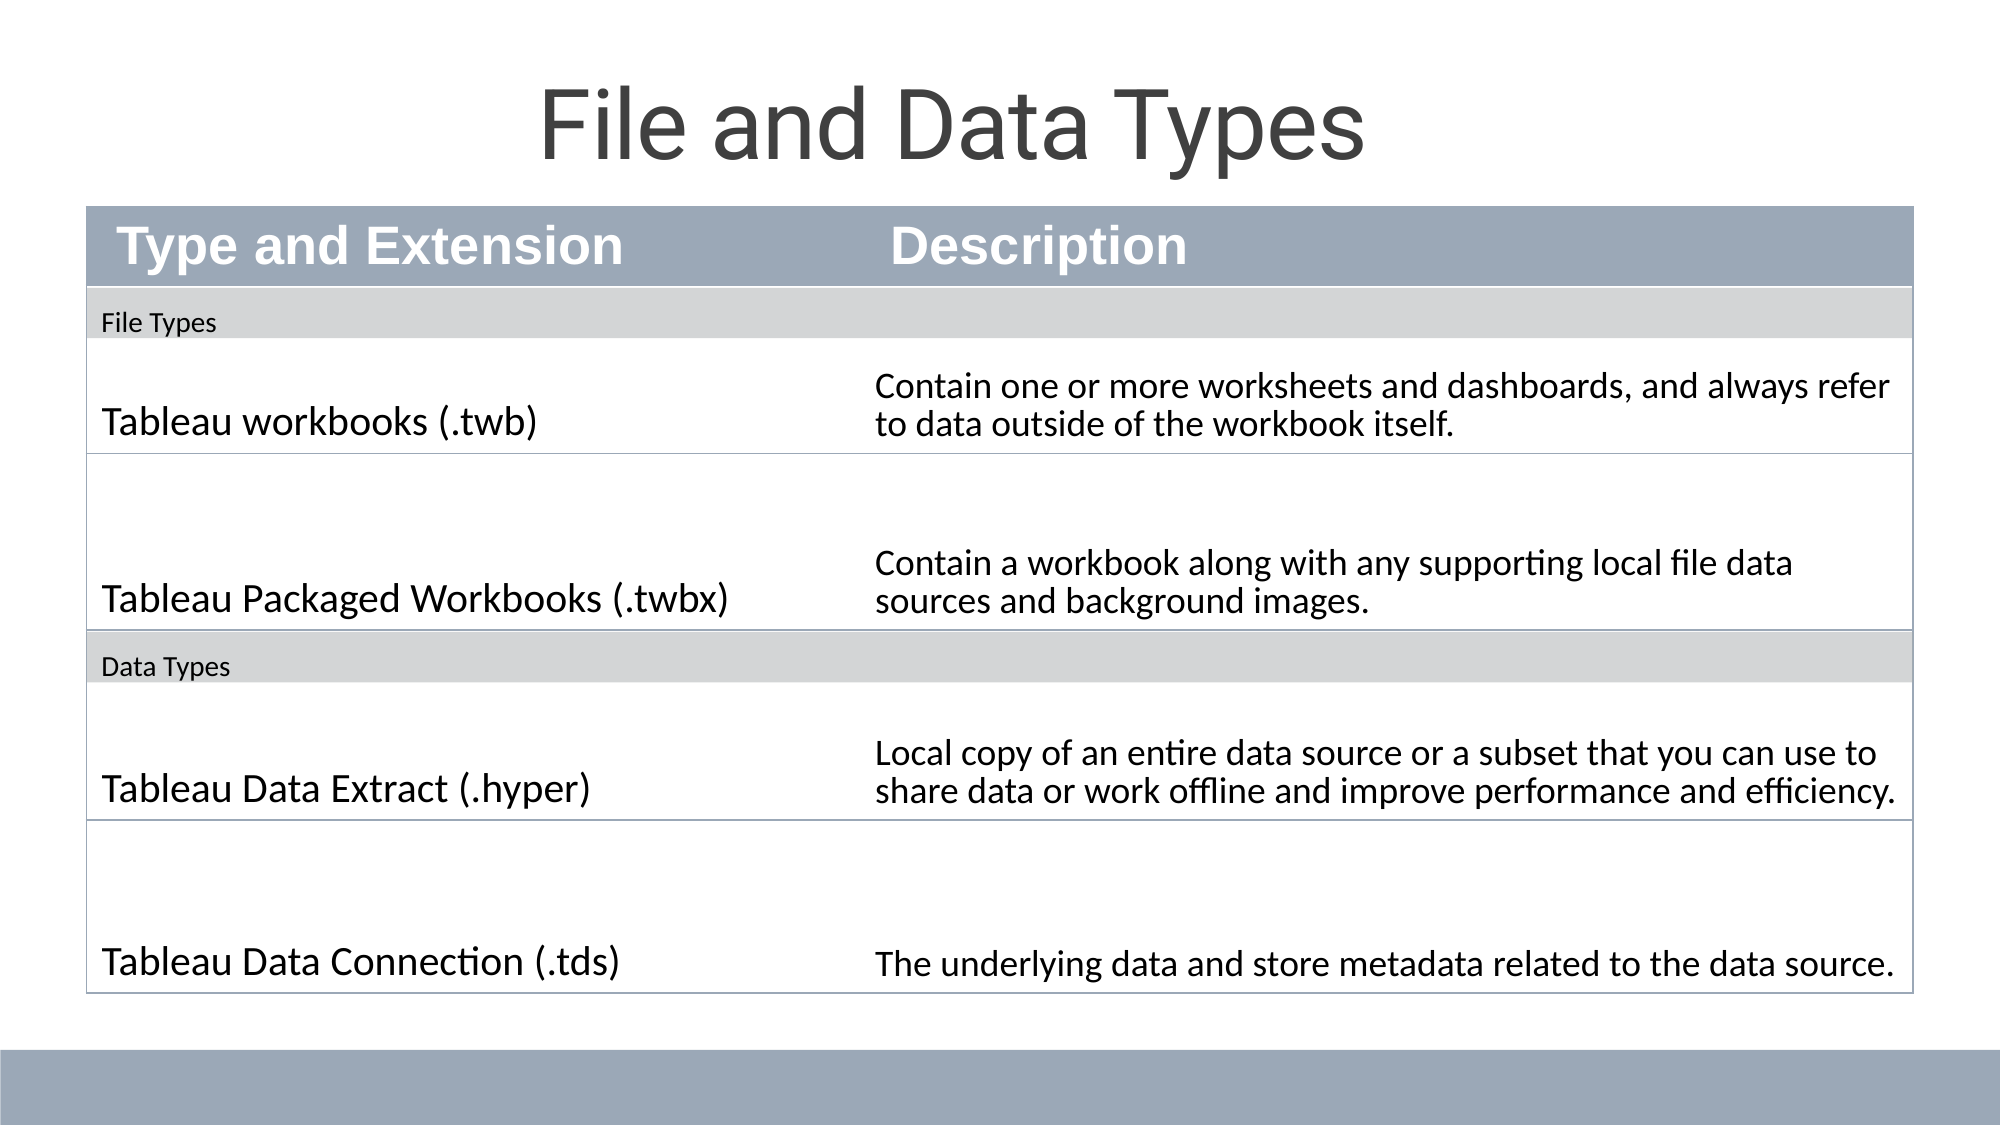

File and Data Types
| Type and Extension | Description |
| --- | --- |
| Tableau workbooks (.twb) | Contain one or more worksheets and dashboards, and always refer to data outside of the workbook itself. |
| Tableau Packaged Workbooks (.twbx) | Contain a workbook along with any supporting local file data sources and background images. |
| Tableau Data Extract (.hyper) | Local copy of an entire data source or a subset that you can use to share data or work offline and improve performance and efficiency. |
| Tableau Data Connection (.tds) | The underlying data and store metadata related to the data source. |
File Types

Data Types